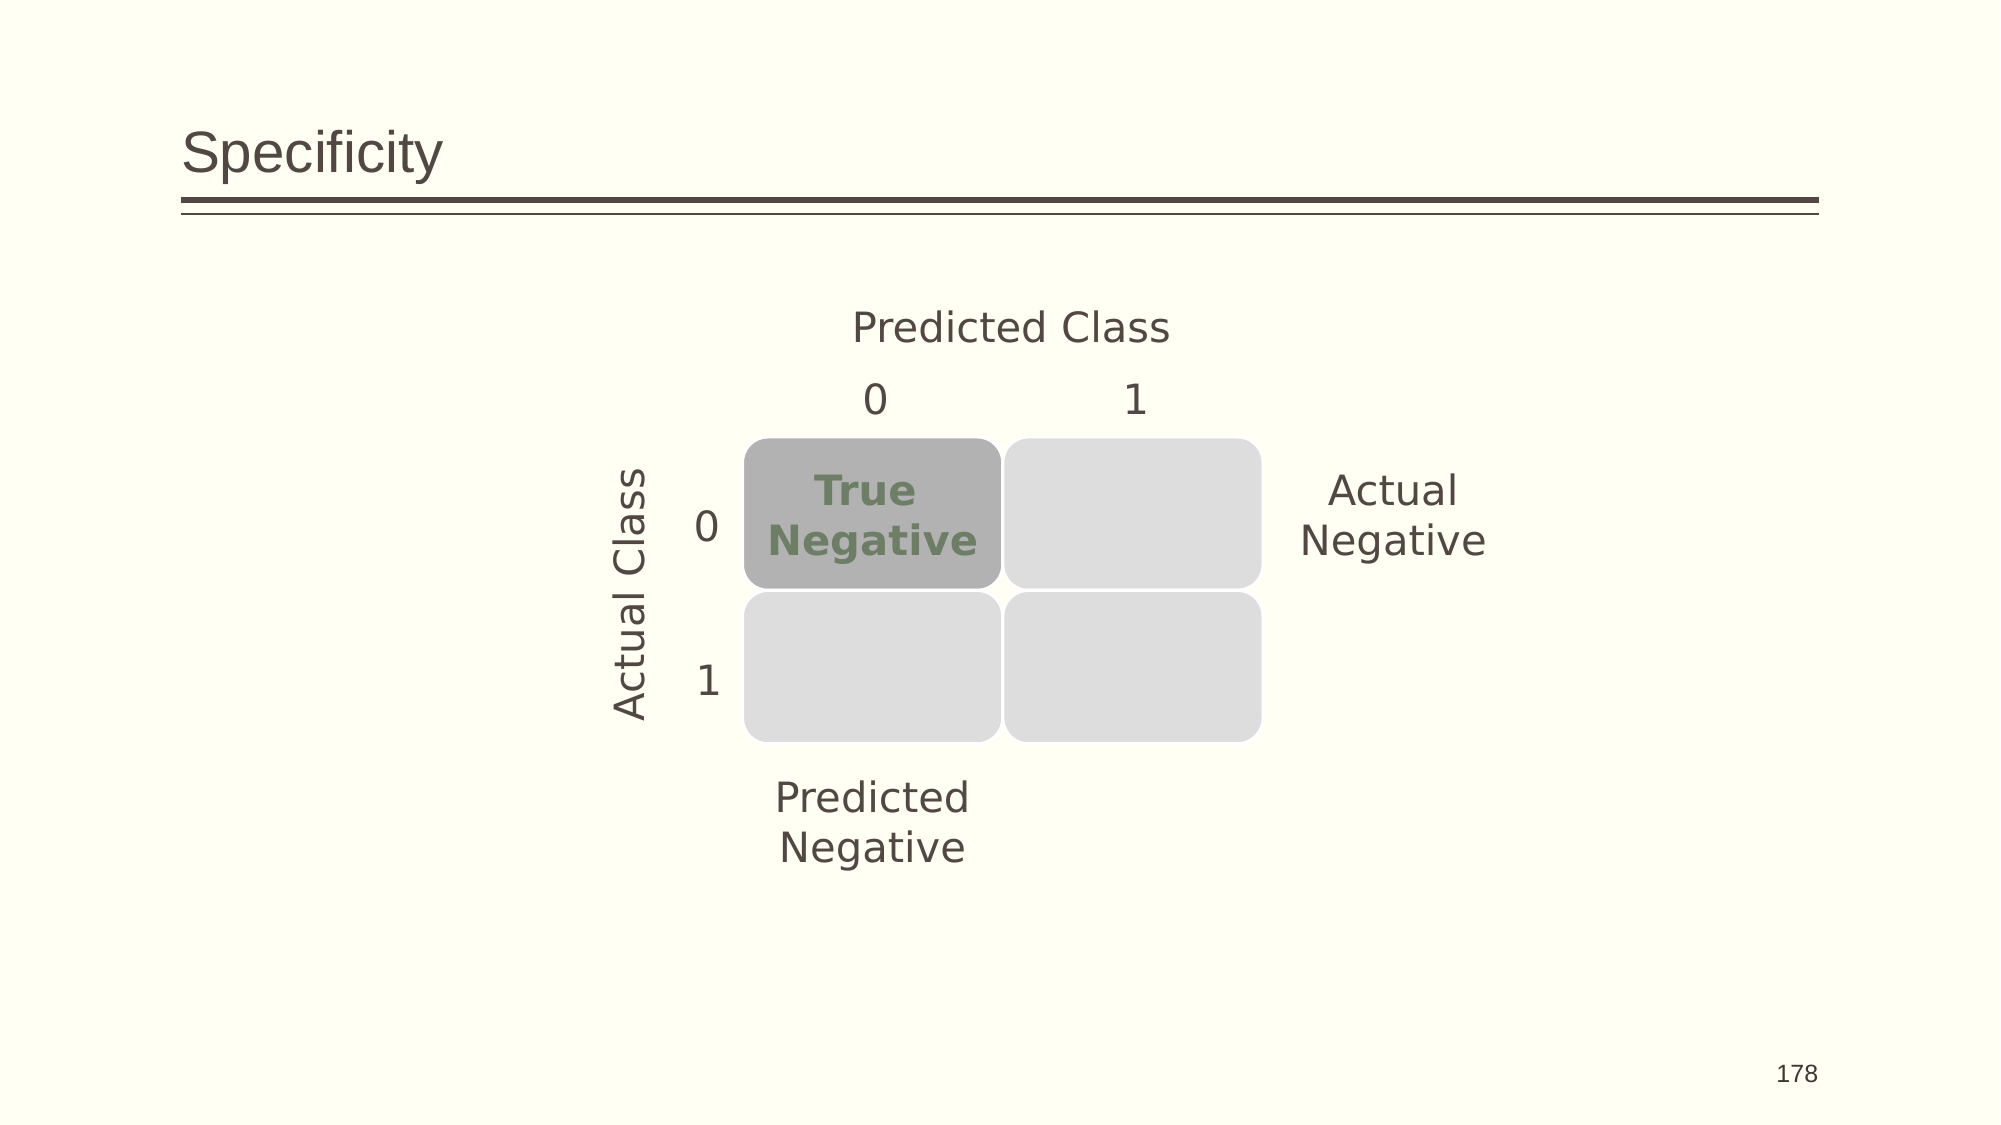

# Specificity
Predicted Class
0
1
True
Negative

Actual
Negative
0
Actual Class

1
Predicted
Negative
178